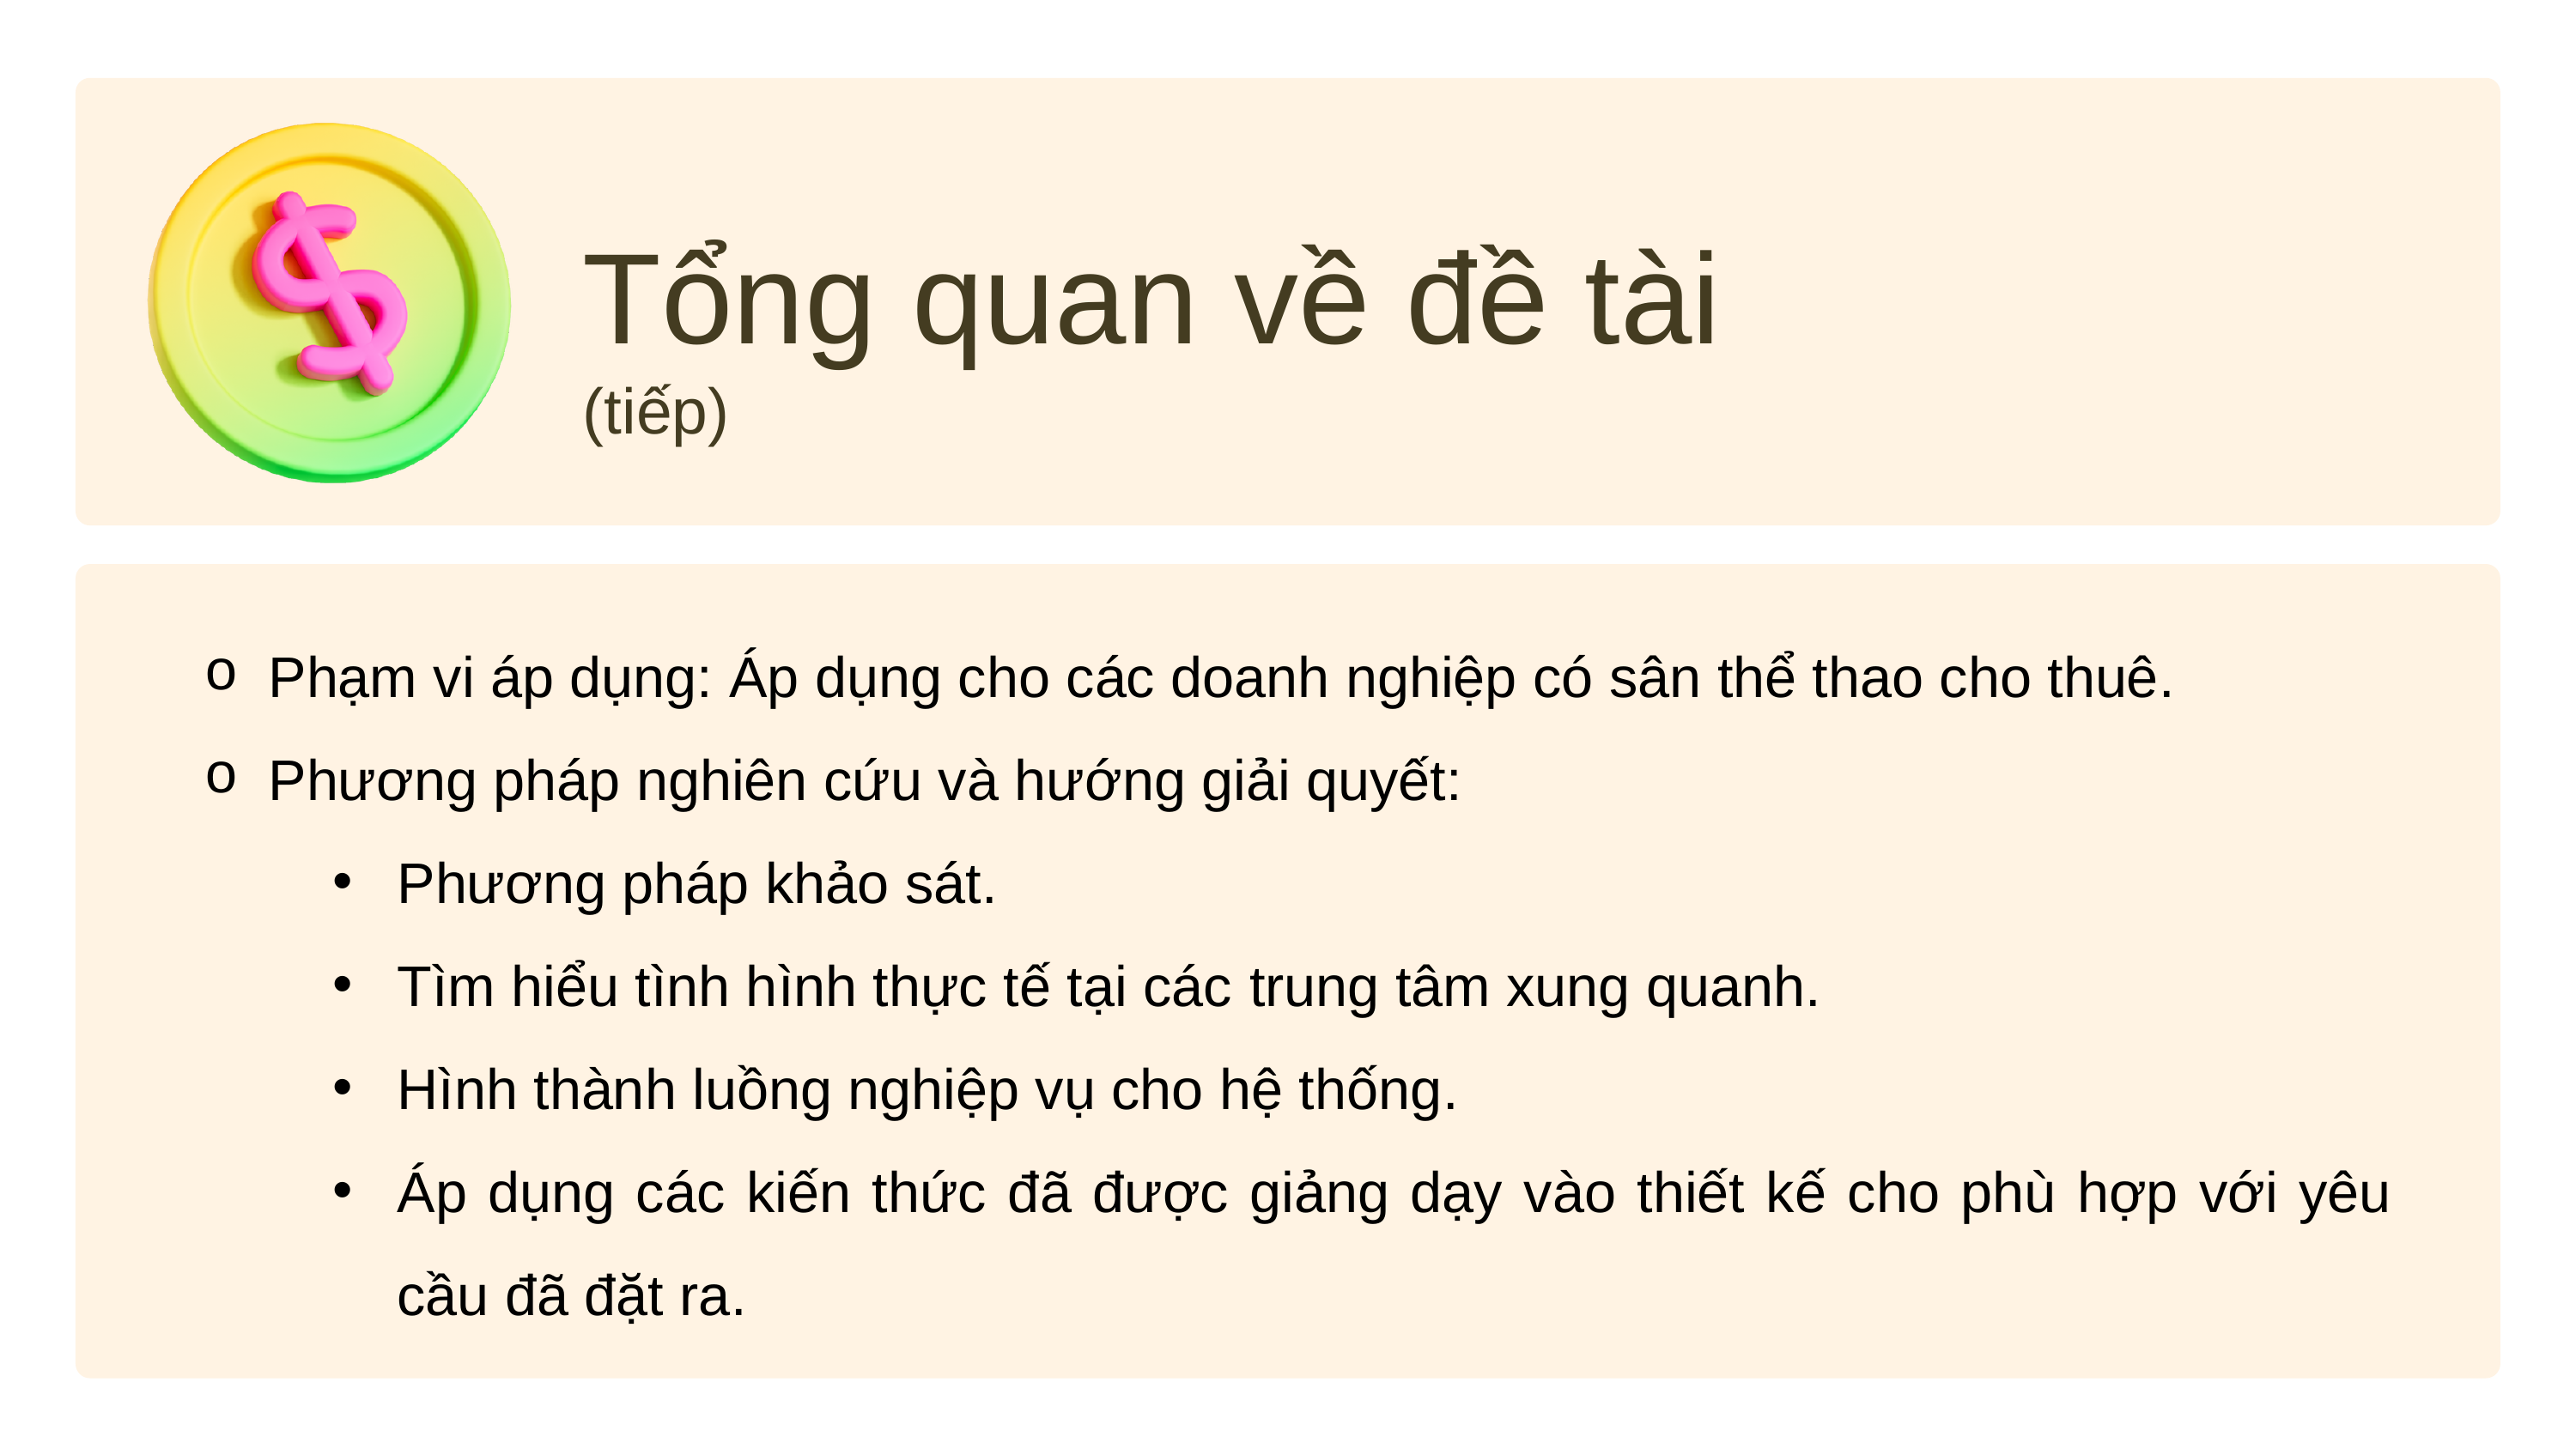

Tổng quan về đề tài
(tiếp)

Phạm vi áp dụng: Áp dụng cho các doanh nghiệp có sân thể thao cho thuê.
Phương pháp nghiên cứu và hướng giải quyết:
Phương pháp khảo sát.
Tìm hiểu tình hình thực tế tại các trung tâm xung quanh.
Hình thành luồng nghiệp vụ cho hệ thống.
Áp dụng các kiến thức đã được giảng dạy vào thiết kế cho phù hợp với yêu cầu đã đặt ra.